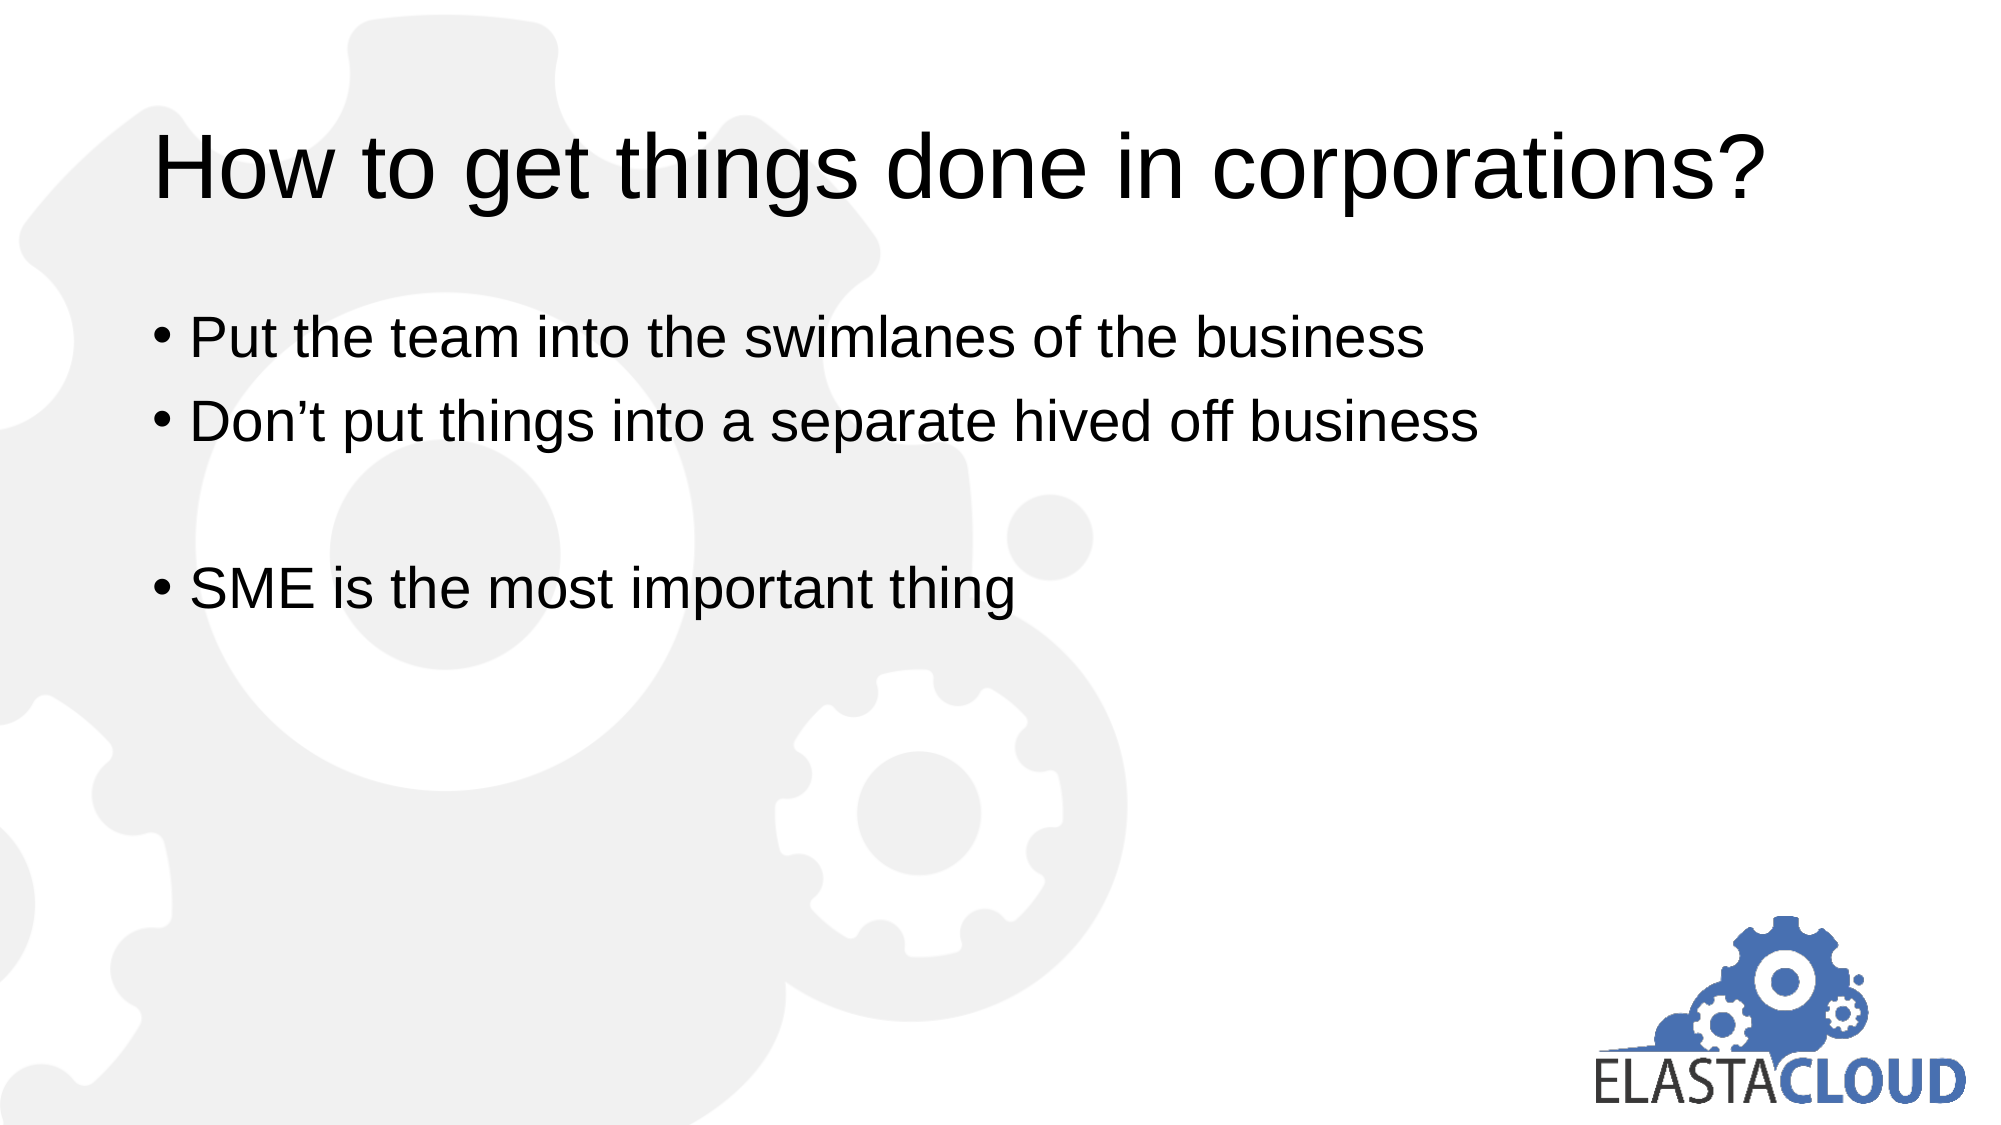

# How to get things done in corporations?
Put the team into the swimlanes of the business
Don’t put things into a separate hived off business

SME is the most important thing